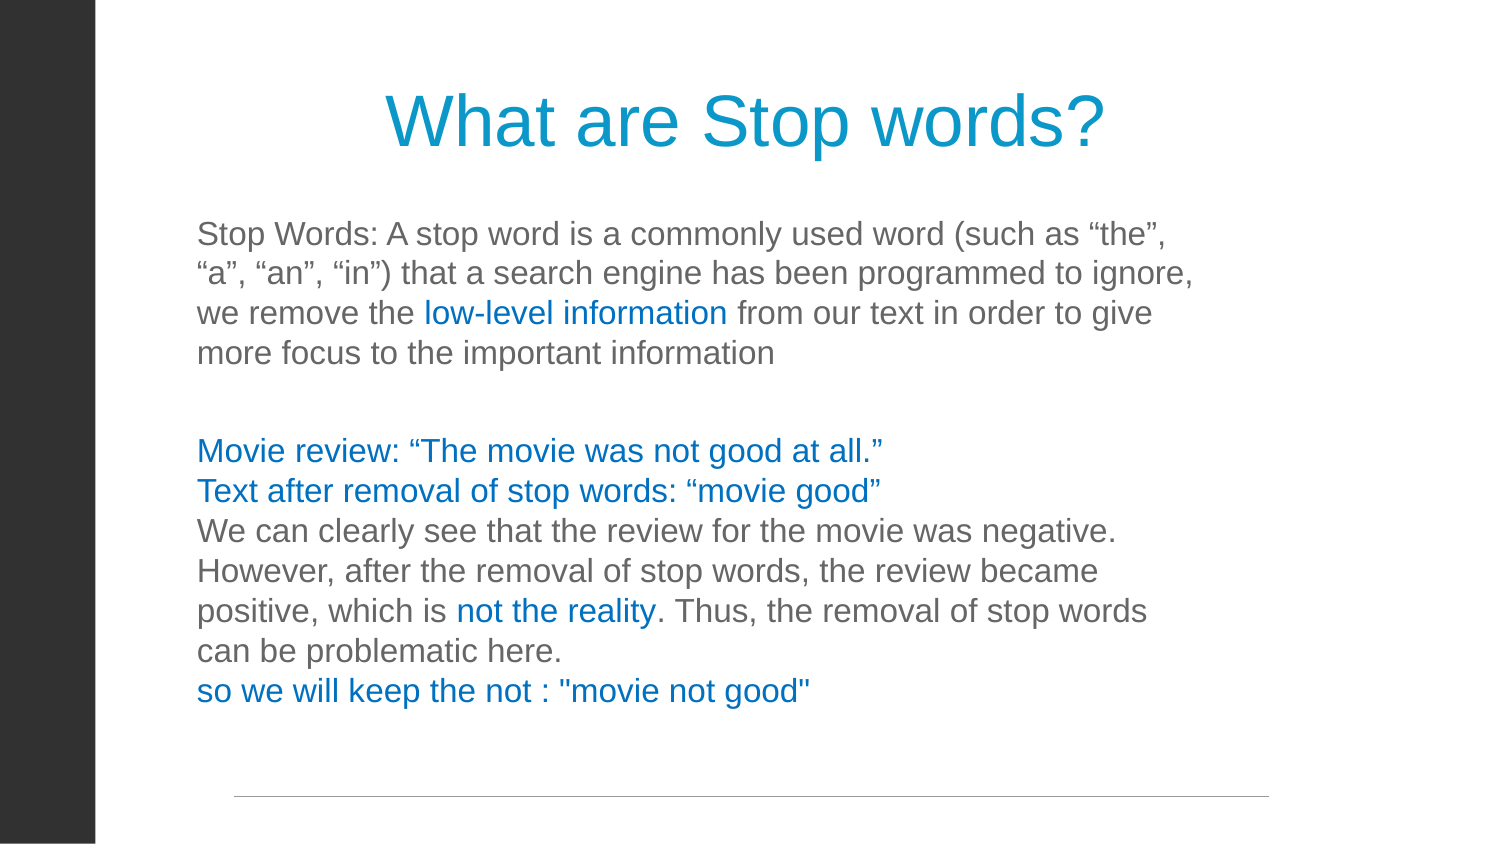

# What are Stop words?
Stop Words: A stop word is a commonly used word (such as “the”, “a”, “an”, “in”) that a search engine has been programmed to ignore, we remove the low-level information from our text in order to give more focus to the important information
Movie review: “The movie was not good at all.”
Text after removal of stop words: “movie good”
We can clearly see that the review for the movie was negative. However, after the removal of stop words, the review became positive, which is not the reality. Thus, the removal of stop words can be problematic here.
so we will keep the not : "movie not good"